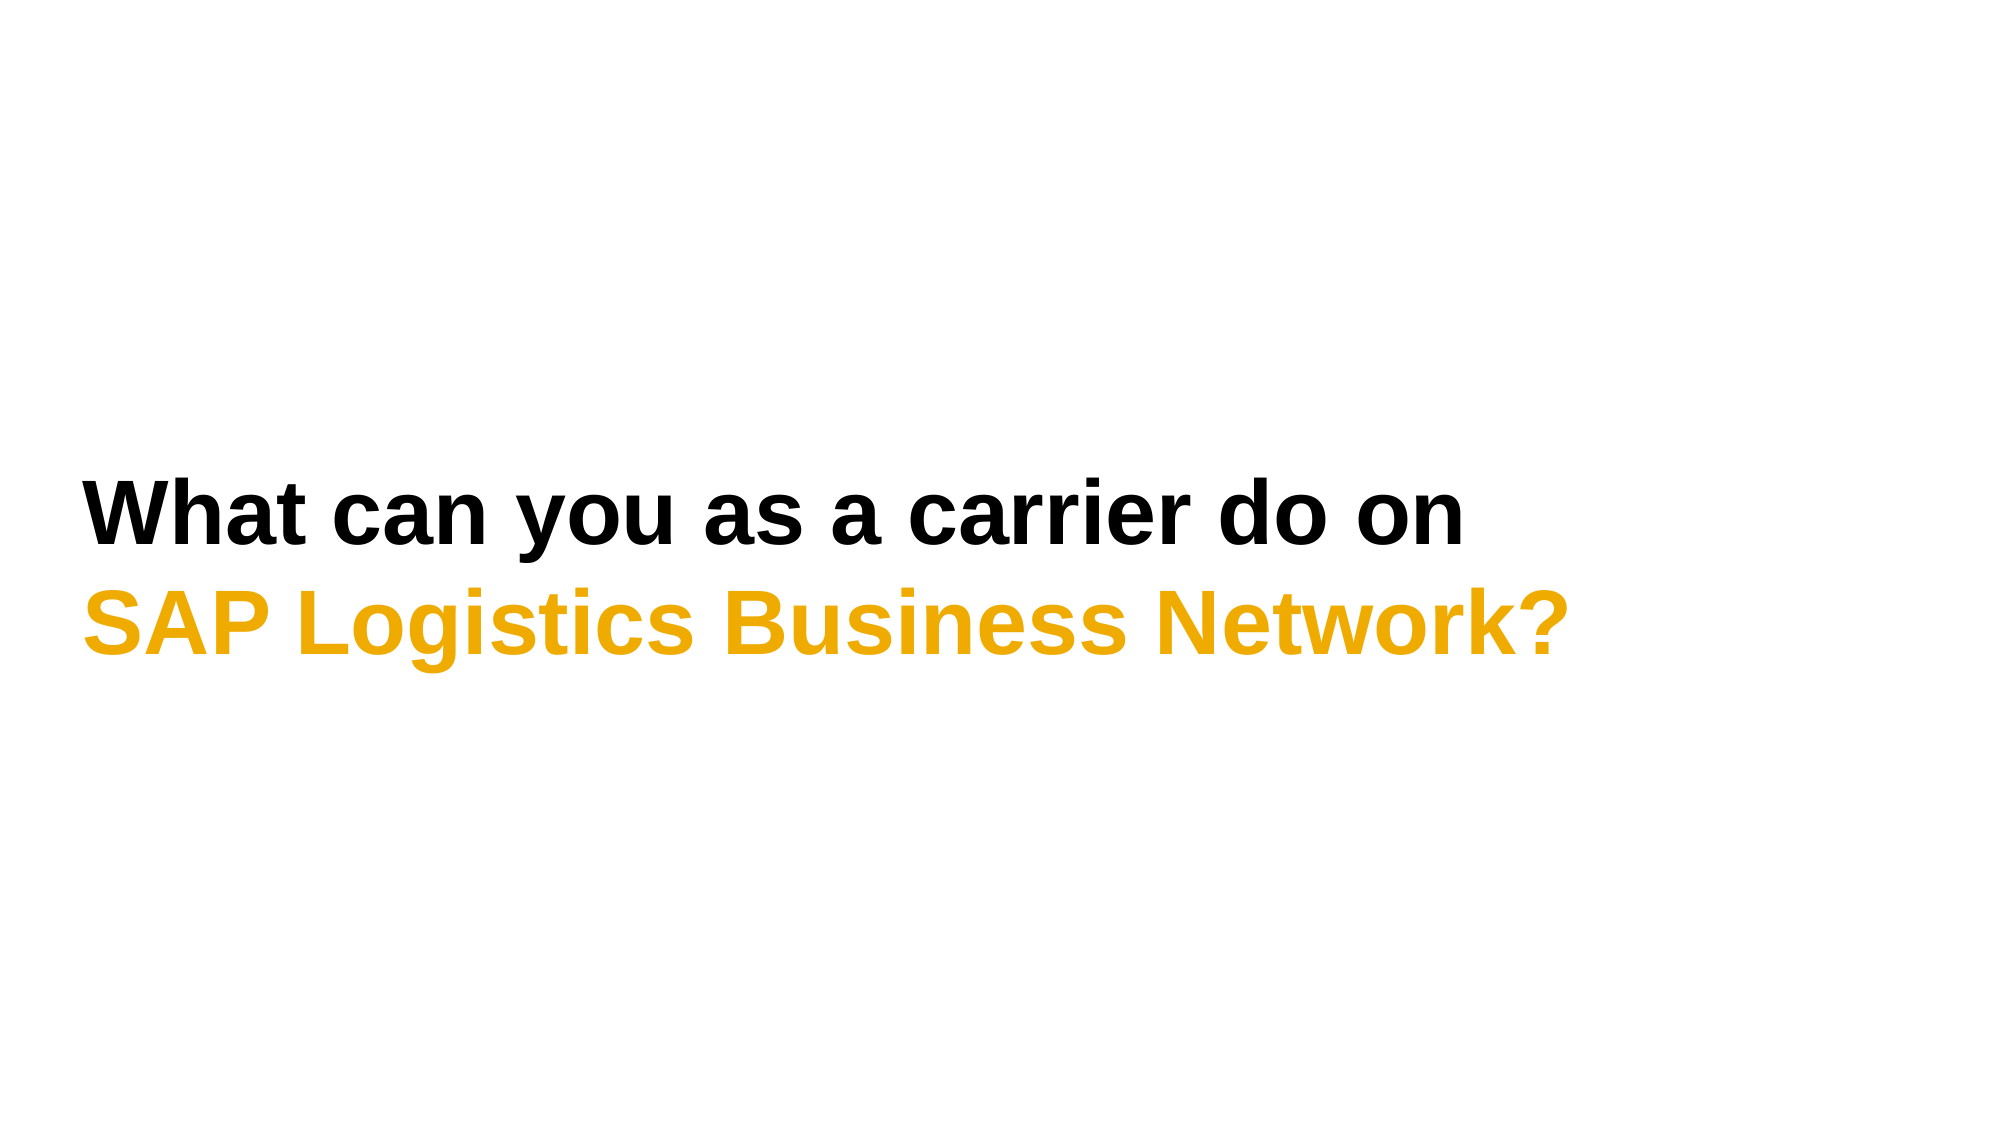

# What can you as a carrier do on SAP Logistics Business Network?